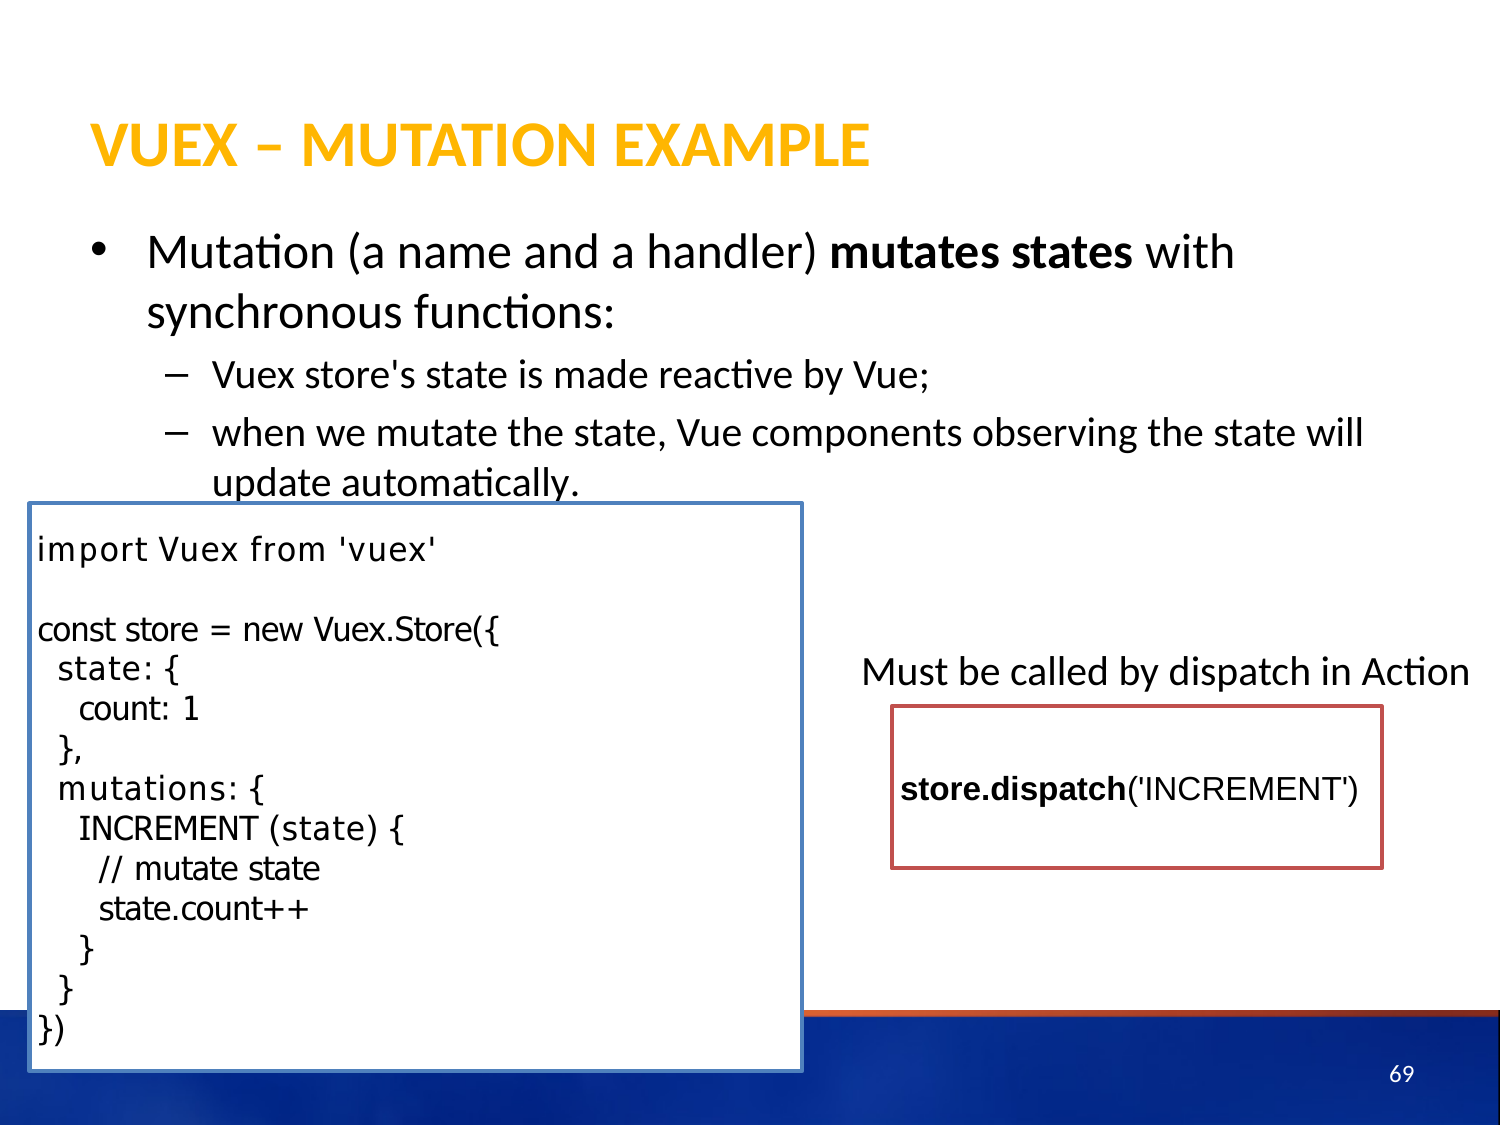

# Vuex – mutation example
Mutation (a name and a handler) mutates states with synchronous functions:
Vuex store's state is made reactive by Vue;
when we mutate the state, Vue components observing the state will update automatically.

import Vuex from 'vuex'

const store = new Vuex.Store({
  state: {
    count: 1
  },
  mutations: {
    INCREMENT (state) {
      // mutate state
      state.count++
    }
  }
})
Must be called by dispatch in Action
store.dispatch('INCREMENT')
69